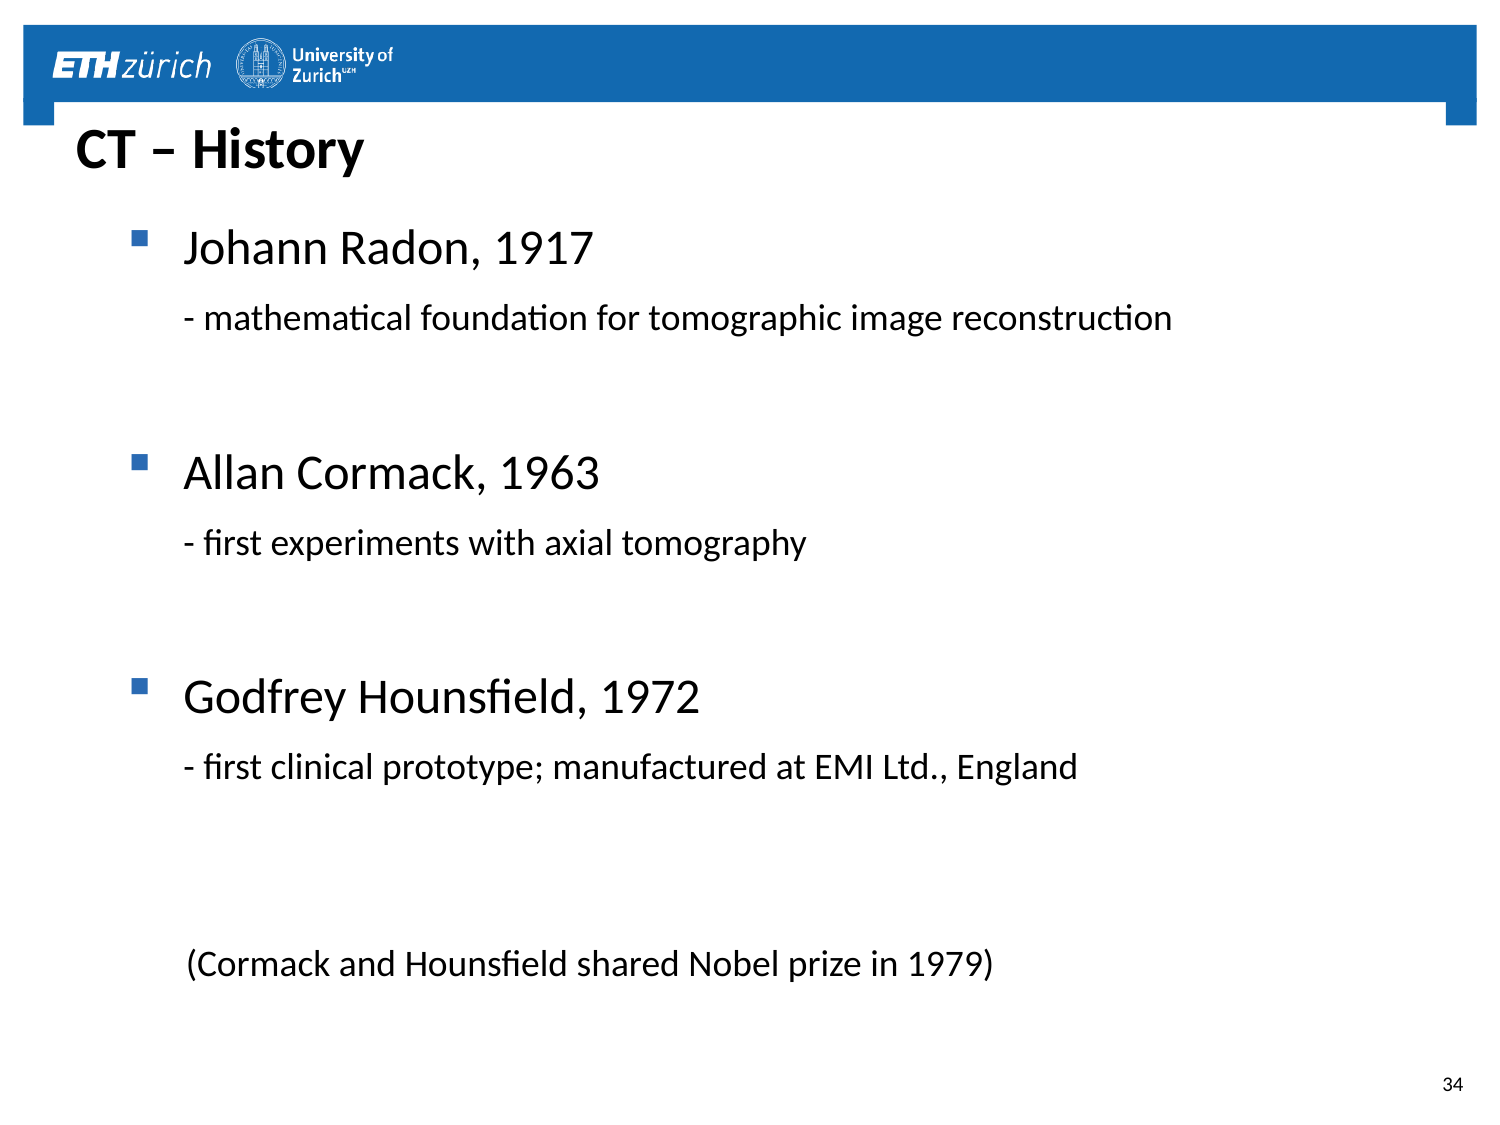

# CT – History
Johann Radon, 1917
	- mathematical foundation for tomographic image reconstruction
Allan Cormack, 1963
	- first experiments with axial tomography
Godfrey Hounsfield, 1972
	- first clinical prototype; manufactured at EMI Ltd., England
(Cormack and Hounsfield shared Nobel prize in 1979)
34